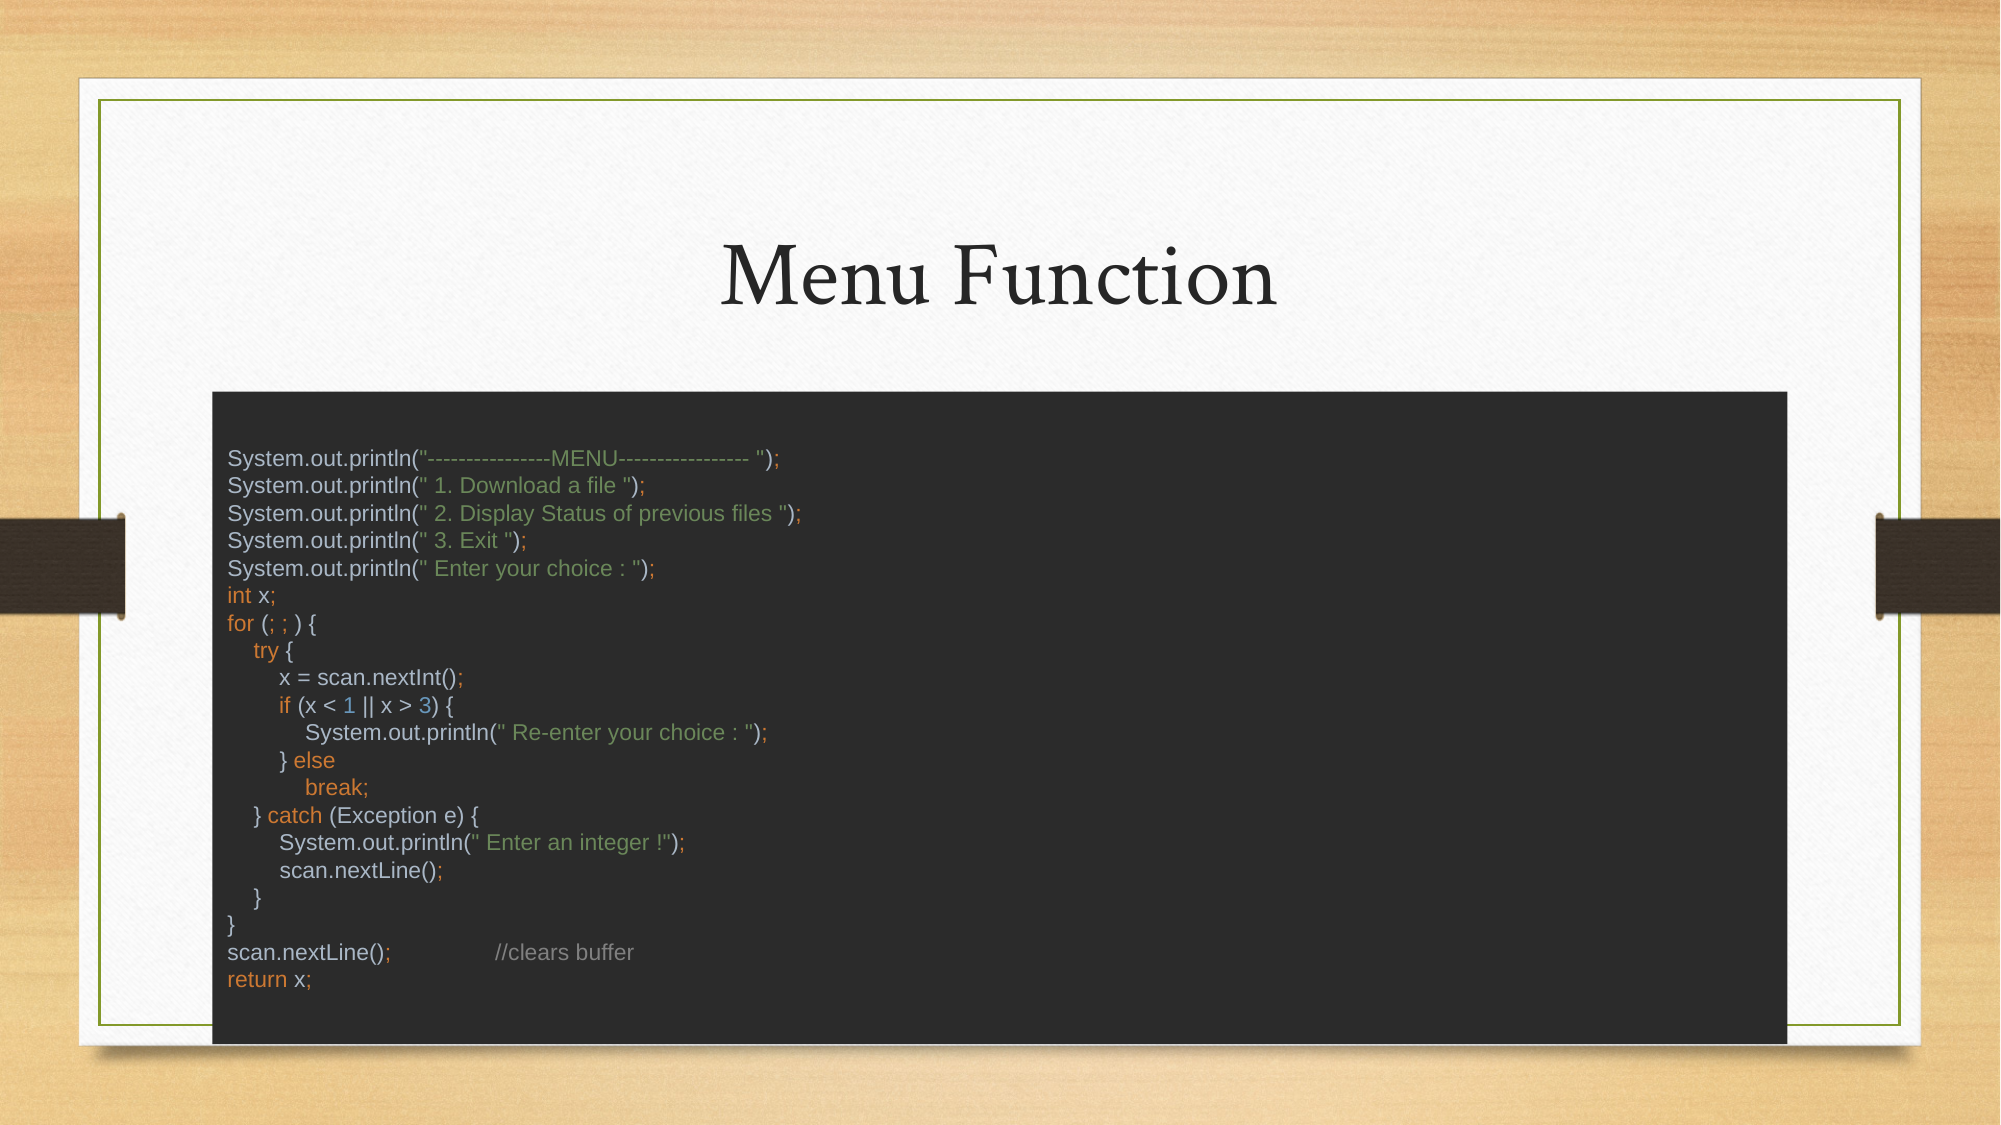

# Menu Function
System.out.println("----------------MENU----------------- ");
System.out.println(" 1. Download a file ");
System.out.println(" 2. Display Status of previous files ");
System.out.println(" 3. Exit ");
System.out.println(" Enter your choice : ");
int x;
for (; ; ) {
    try {
        x = scan.nextInt();
        if (x < 1 || x > 3) {
            System.out.println(" Re-enter your choice : ");
        } else
            break;
    } catch (Exception e) {
        System.out.println(" Enter an integer !");
        scan.nextLine();
    }
}
scan.nextLine();                //clears buffer
return x;